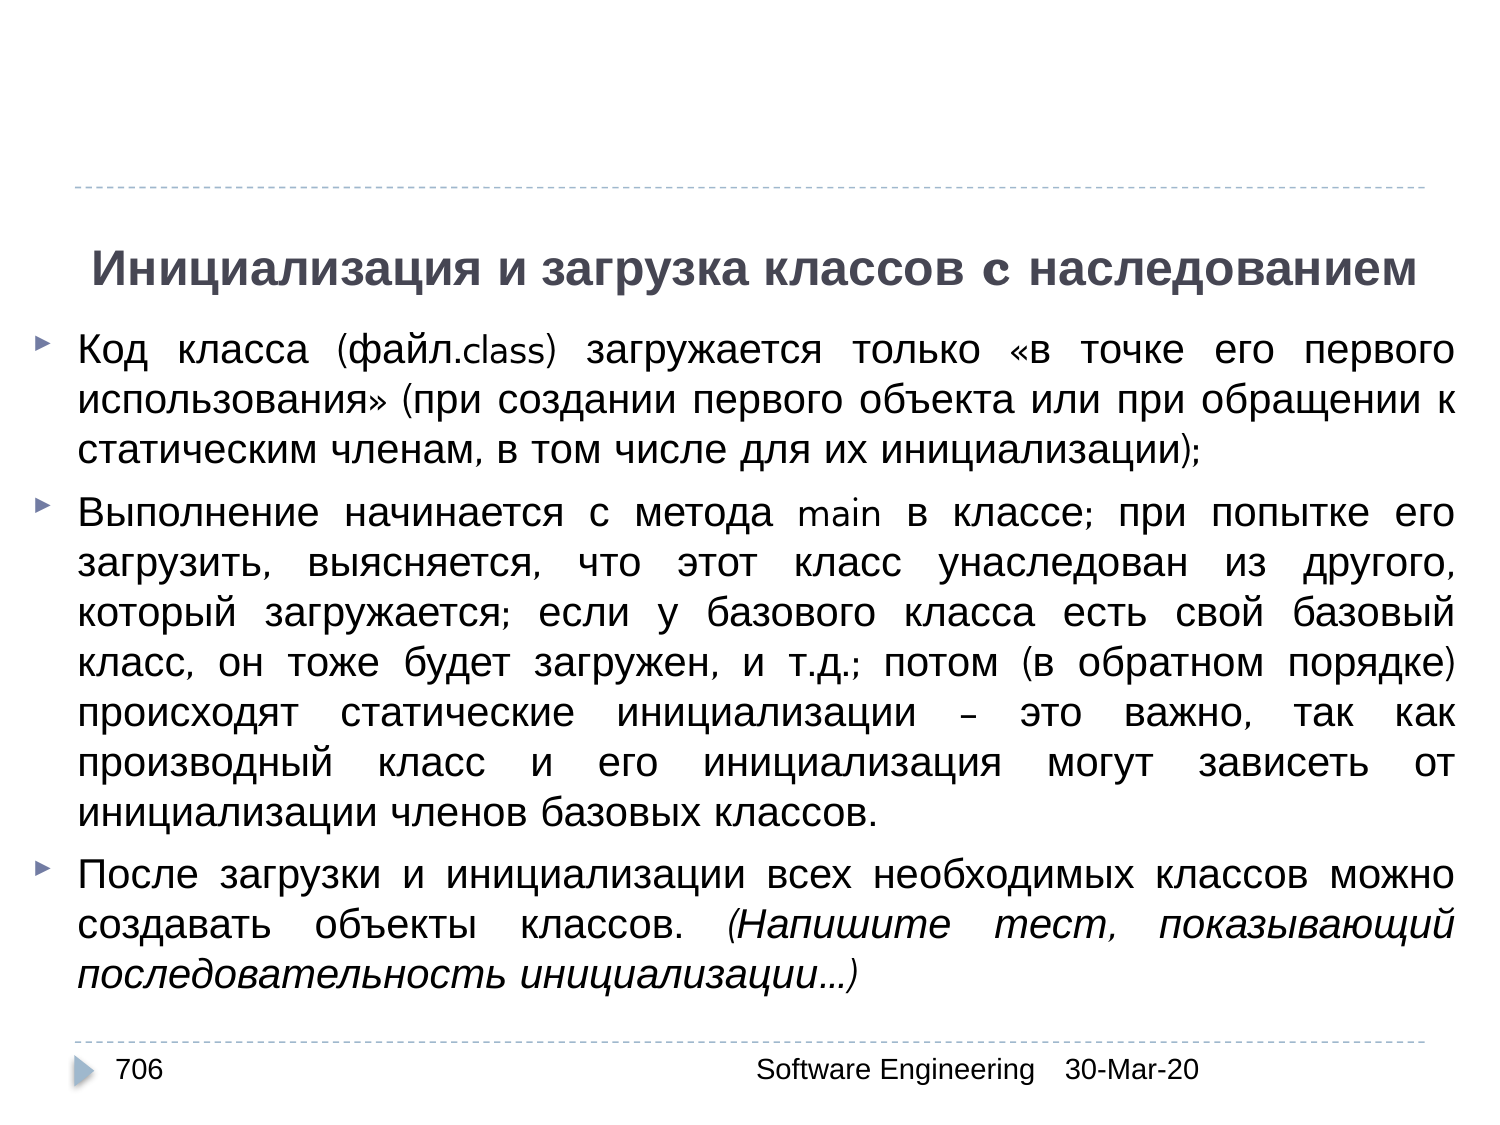

# Инициализация и загрузка классов c наследованием
Код класса (файл.class) загружается только «в точке его первого использования» (при создании первого объекта или при обращении к статическим членам, в том числе для их инициализации);
Выполнение начинается с метода main в классе; при попытке его загрузить, выясняется, что этот класс унаследован из другого, который загружается; если у базового класса есть свой базовый класс, он тоже будет загружен, и т.д.; потом (в обратном порядке) происходят статические инициализации – это важно, так как производный класс и его инициализация могут зависеть от инициализации членов базовых классов.
После загрузки и инициализации всех необходимых классов можно создавать объекты классов. (Напишите тест, показывающий последовательность инициализации...)

706
Software Engineering
30-Mar-20